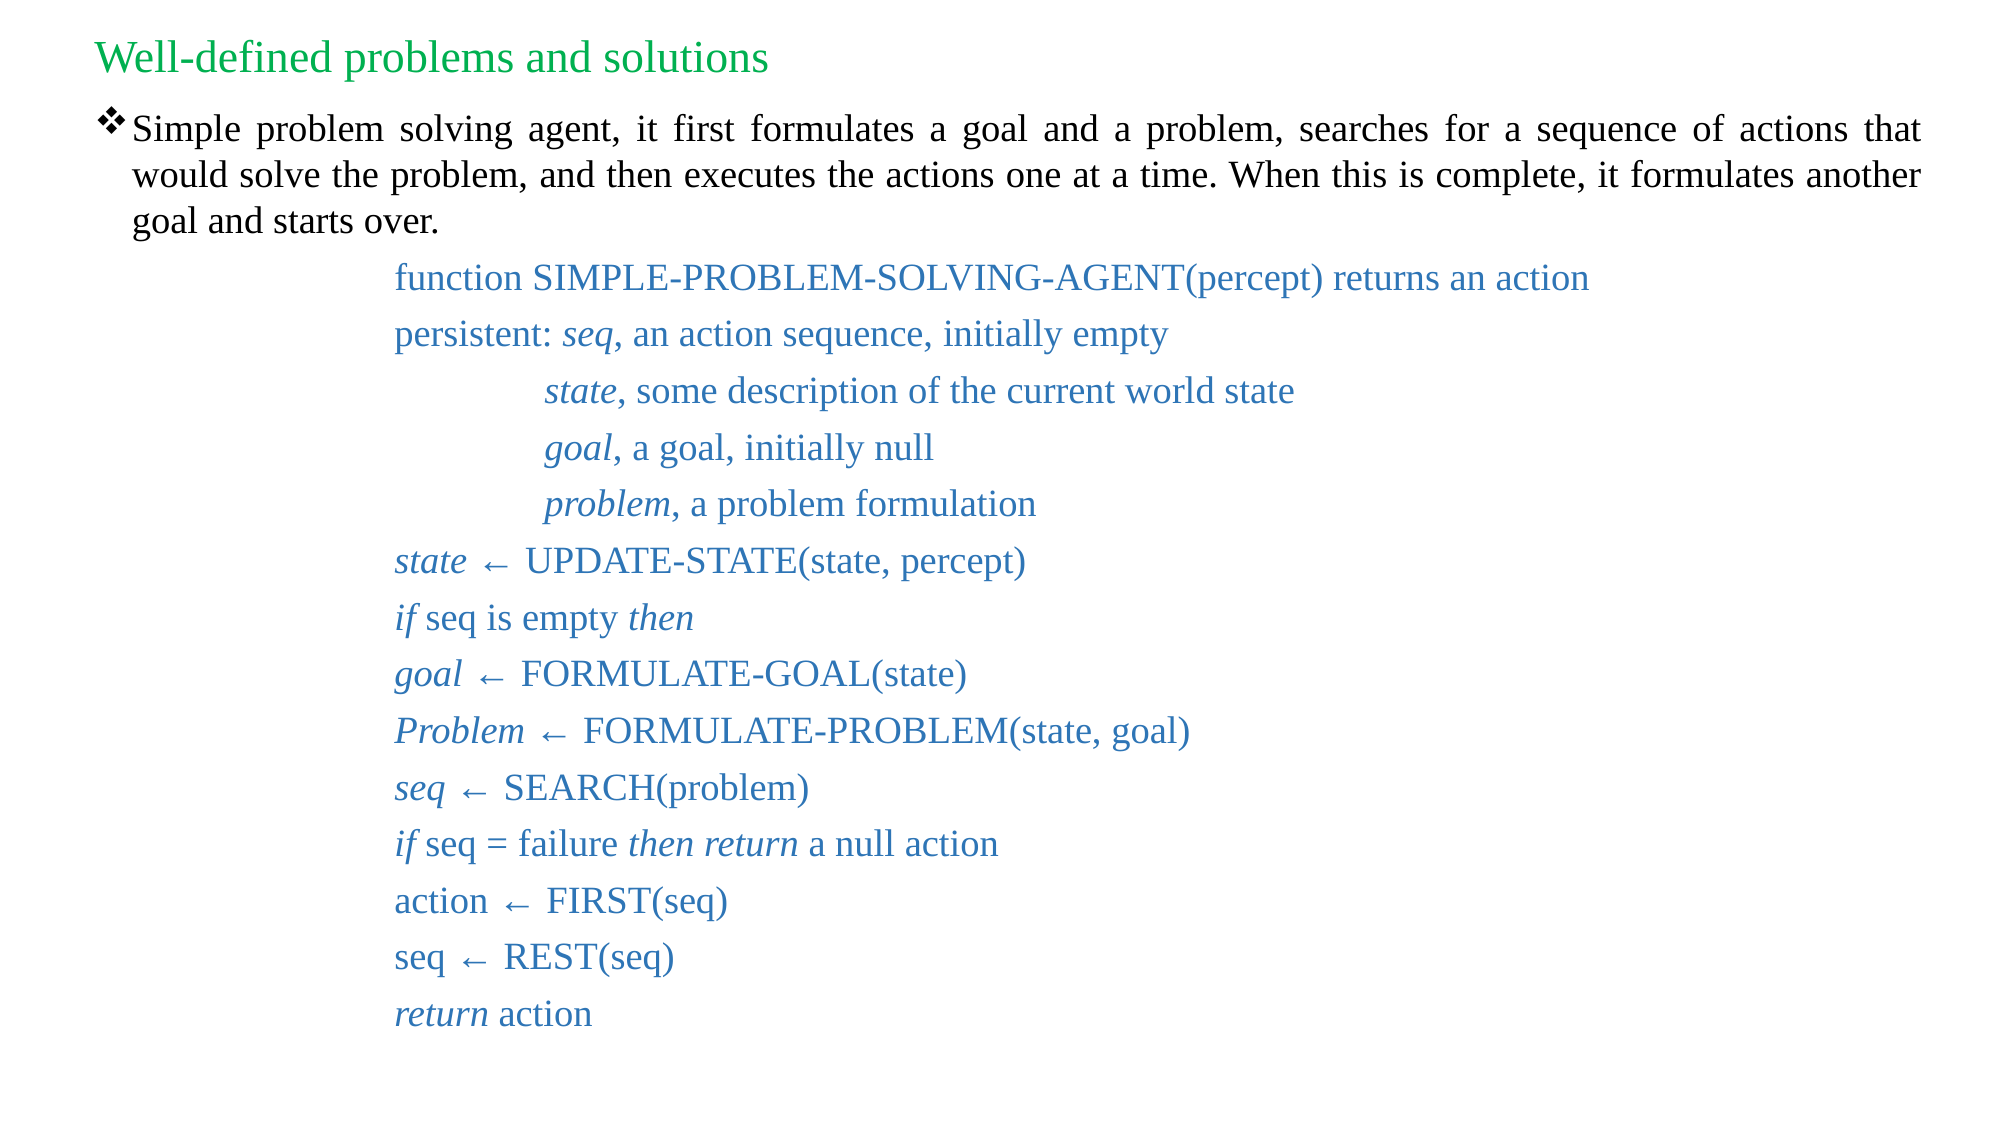

Well-defined problems and solutions
Simple problem solving agent, it first formulates a goal and a problem, searches for a sequence of actions that would solve the problem, and then executes the actions one at a time. When this is complete, it formulates another goal and starts over.
function SIMPLE-PROBLEM-SOLVING-AGENT(percept) returns an action
persistent: seq, an action sequence, initially empty
	state, some description of the current world state
	goal, a goal, initially null
	problem, a problem formulation
state ← UPDATE-STATE(state, percept)
if seq is empty then
goal ← FORMULATE-GOAL(state)
Problem ← FORMULATE-PROBLEM(state, goal)
seq ← SEARCH(problem)
if seq = failure then return a null action
action ← FIRST(seq)
seq ← REST(seq)
return action